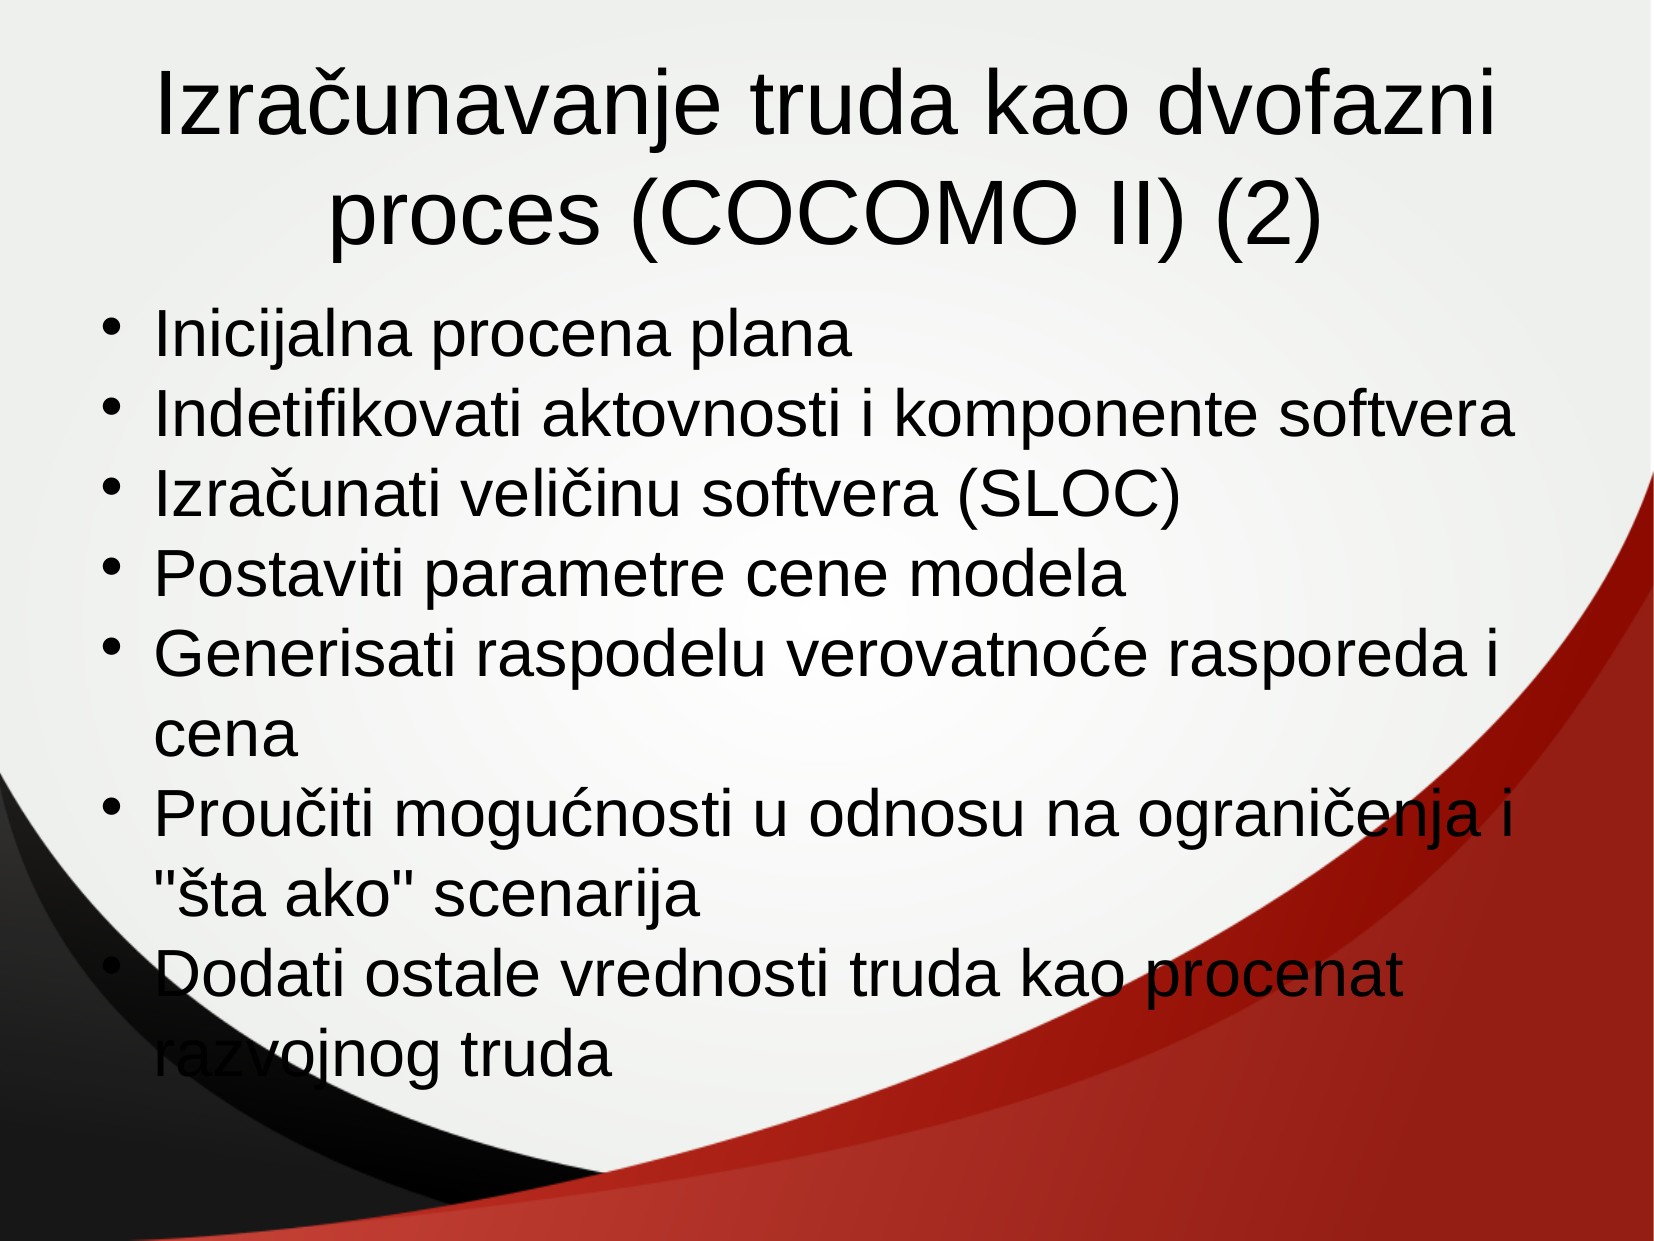

Izračunavanje truda kao dvofazni proces (COCOMO II) (2)
Inicijalna procena plana
Indetifikovati aktovnosti i komponente softvera
Izračunati veličinu softvera (SLOC)
Postaviti parametre cene modela
Generisati raspodelu verovatnoće rasporeda i cena
Proučiti mogućnosti u odnosu na ograničenja i "šta ako" scenarija
Dodati ostale vrednosti truda kao procenat razvojnog truda